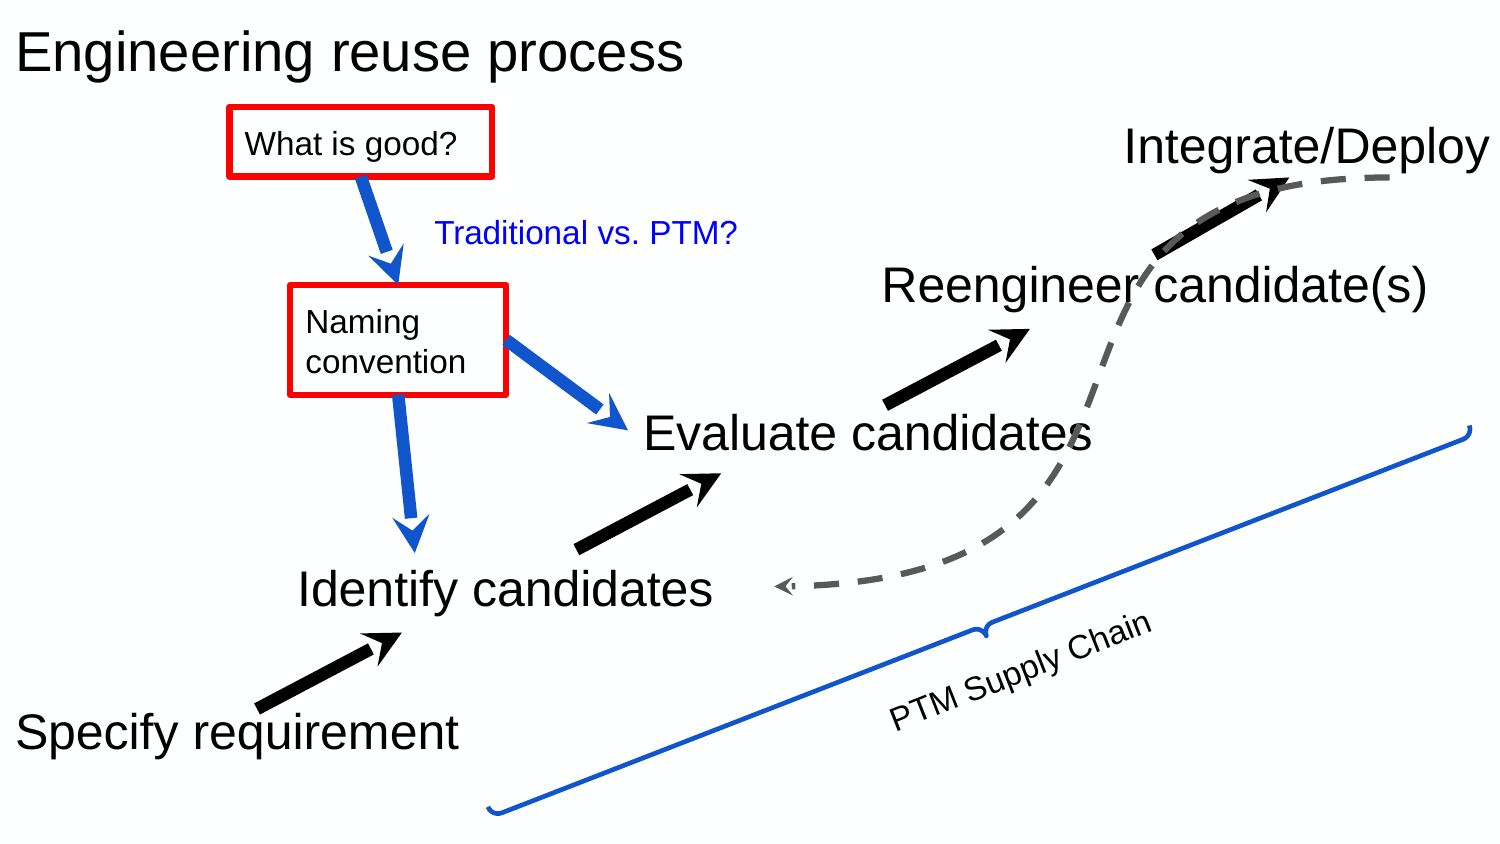

Engineering reuse process
134
Integrate/Deploy

What is good?
Traditional vs. PTM?
Reengineer candidate(s)​
Naming convention
Evaluate candidates​
Identify candidates​

PTM Supply Chain
Specify requirement